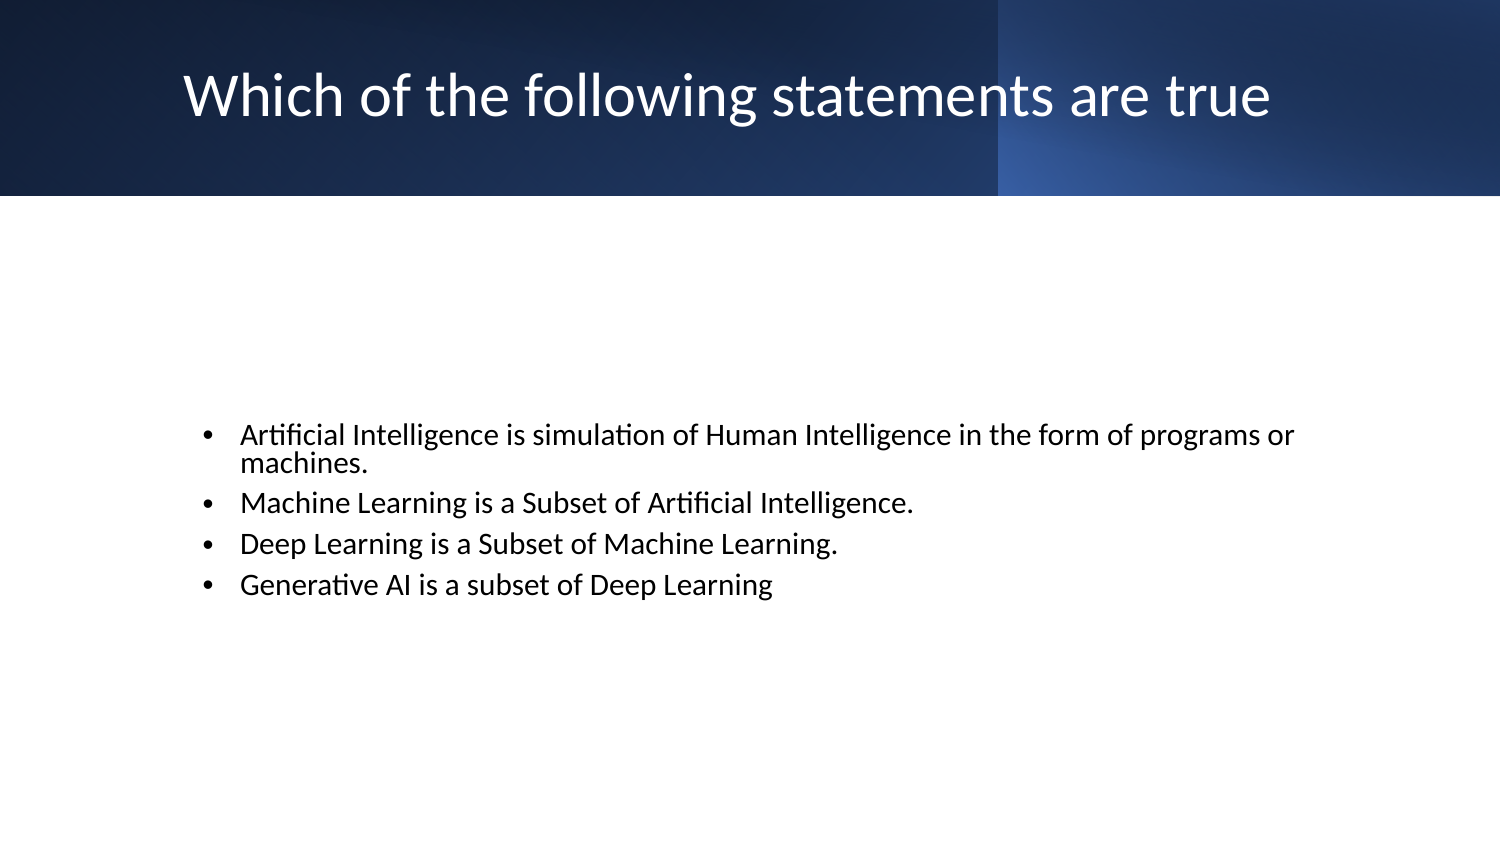

Which of the following statements are true
Artificial Intelligence is simulation of Human Intelligence in the form of programs or machines.
Machine Learning is a Subset of Artificial Intelligence.
Deep Learning is a Subset of Machine Learning.
Generative AI is a subset of Deep Learning